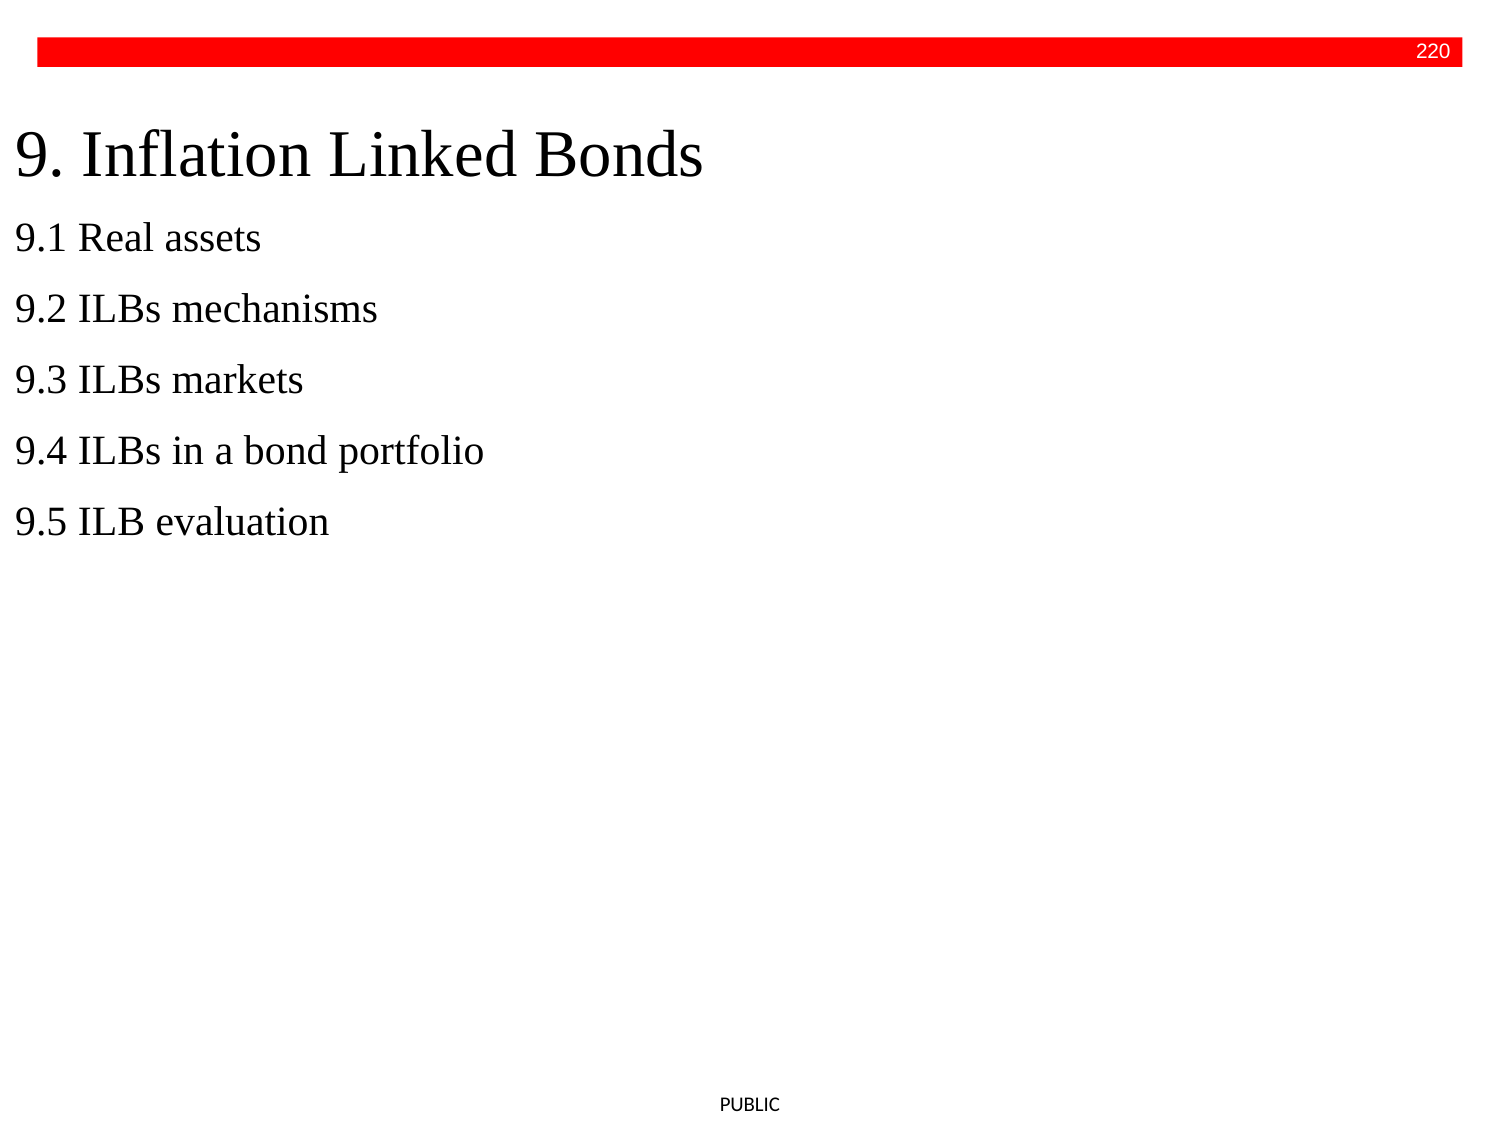

9. Inflation Linked Bonds
9.1 Real assets
9.2 ILBs mechanisms
9.3 ILBs markets
9.4 ILBs in a bond portfolio
9.5 ILB evaluation